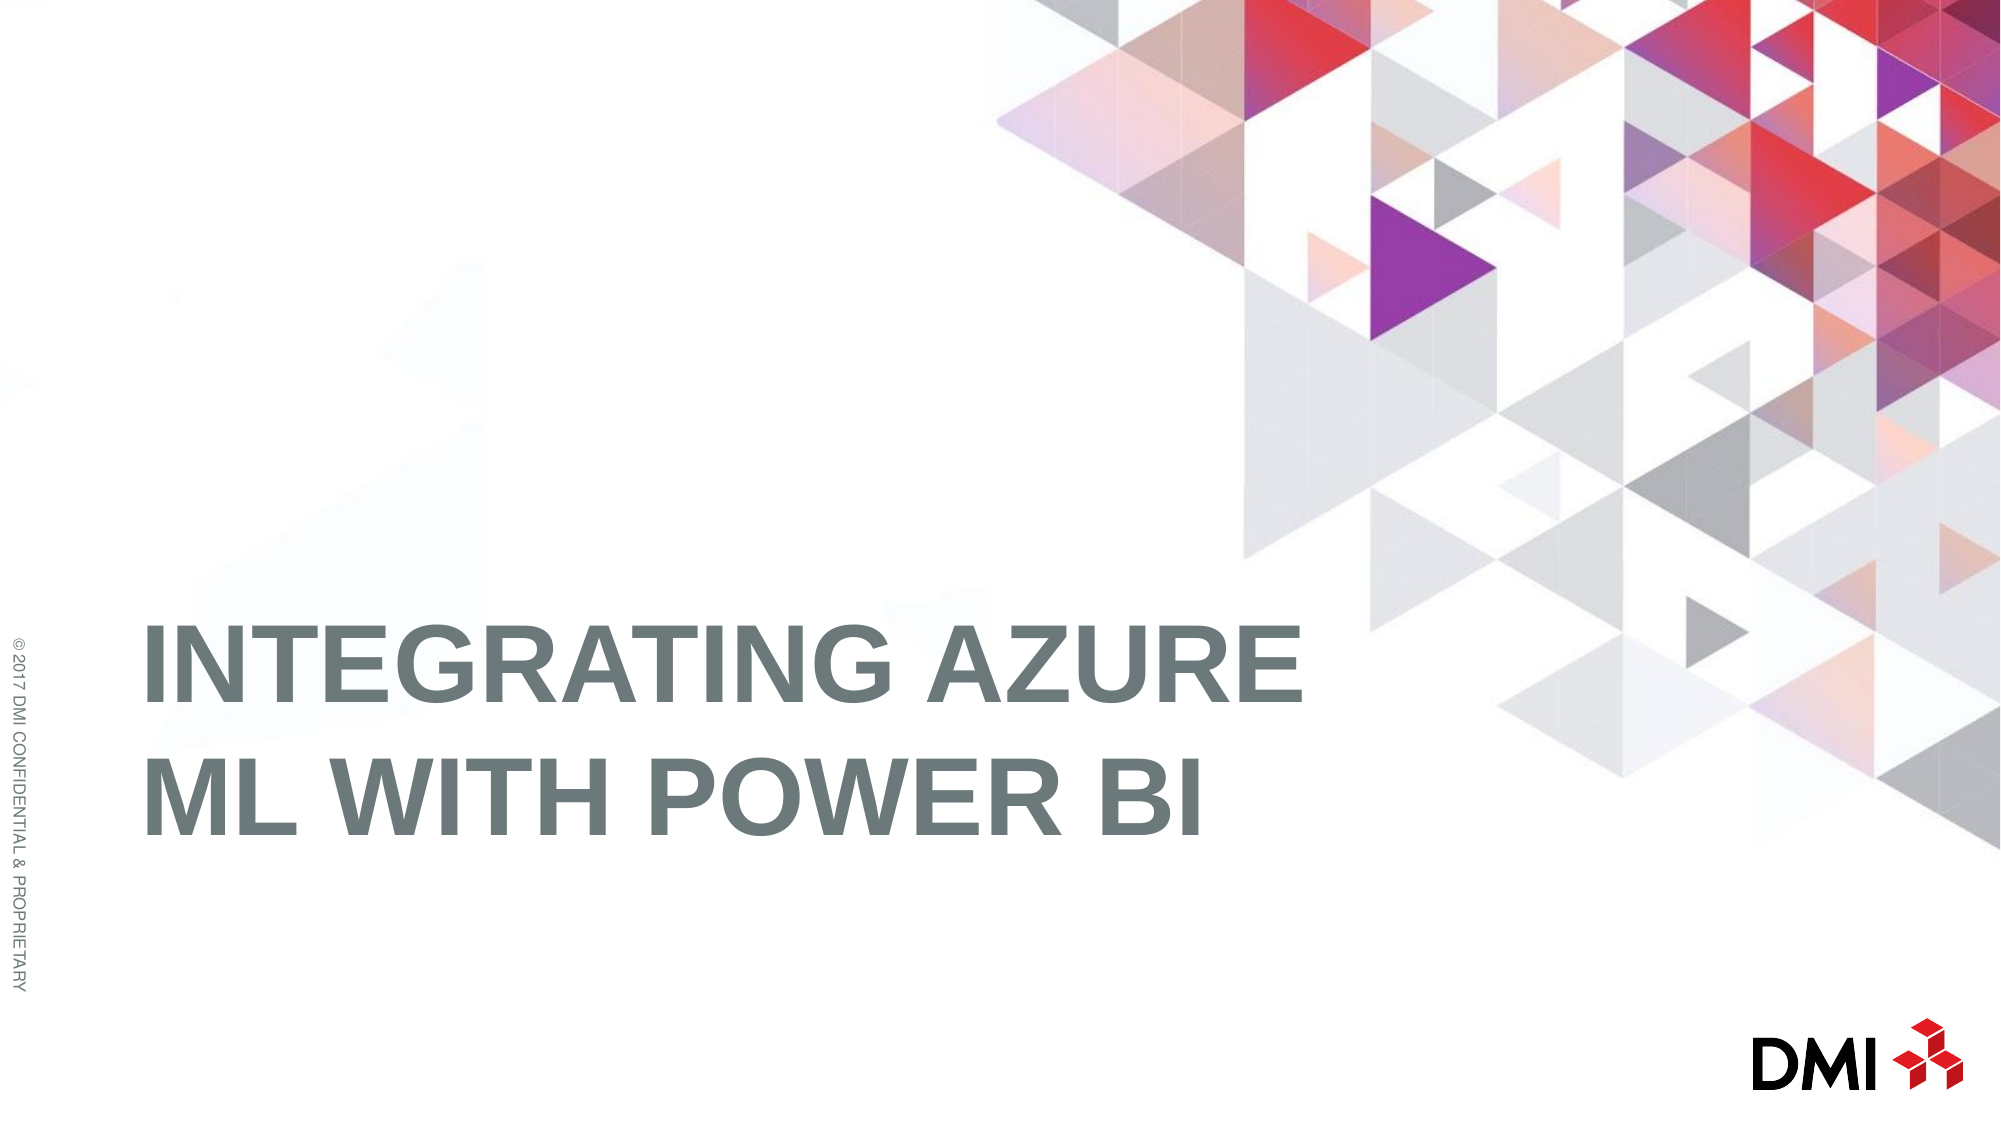

# Integrating Azure ML with Power BI